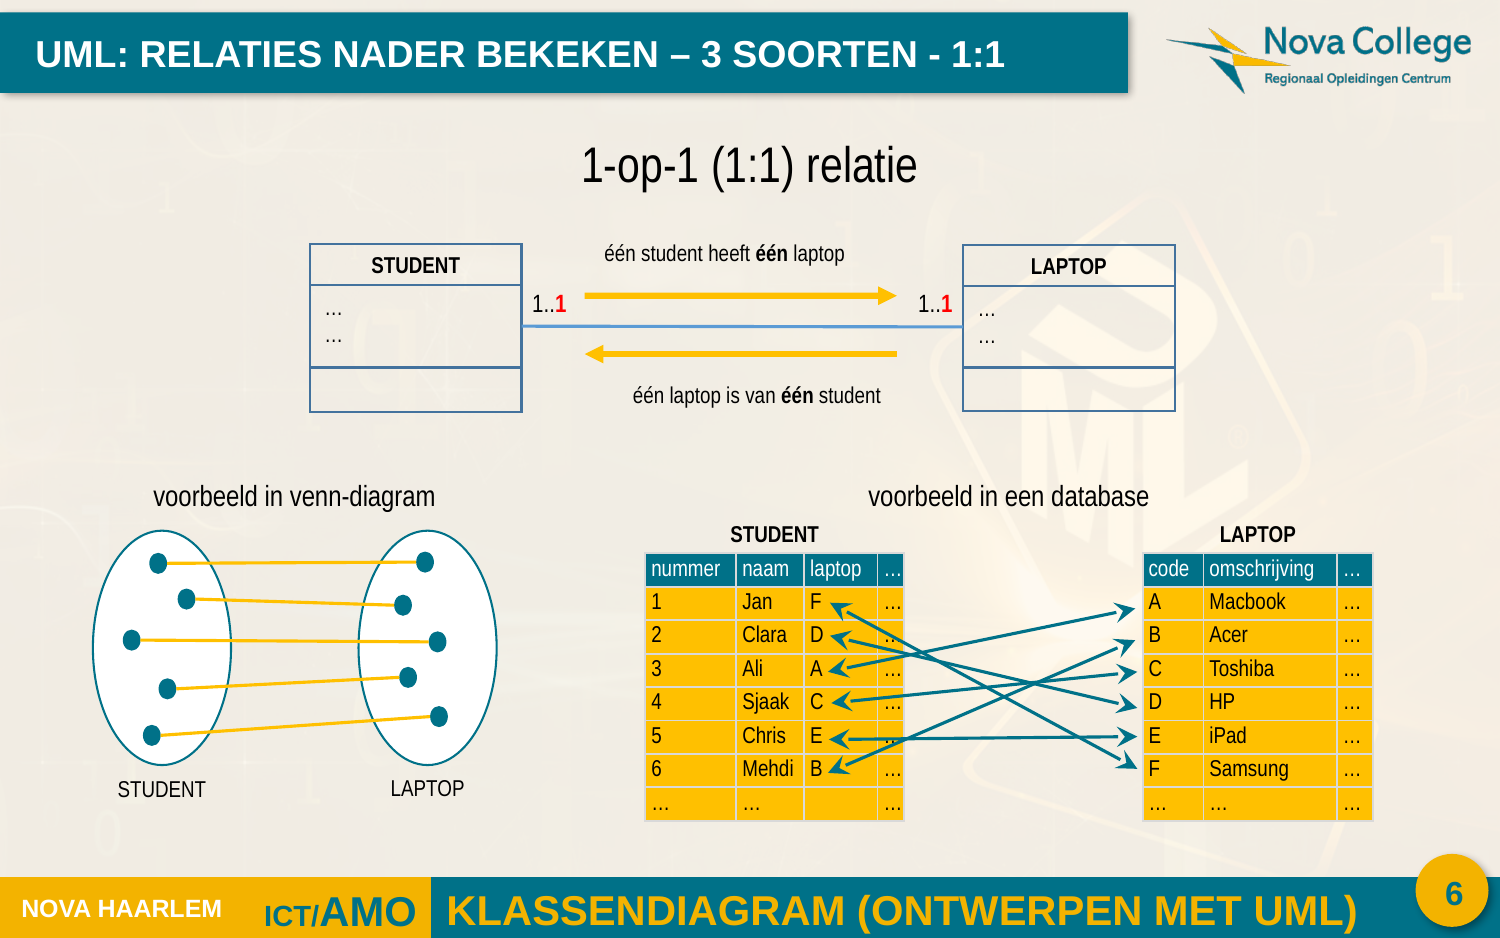

UML: RELATIES NADER BEKEKEN – 3 SOORTEN - 1:1
1-op-1 (1:1) relatie
één student heeft één laptop
STUDENT
…
…

LAPTOP
…
…

1..1
1..1

één laptop is van één student
voorbeeld in venn-diagram
voorbeeld in een database
| STUDENT |  |  |  |
| --- | --- | --- | --- |
| nummer | naam | laptop | … |
| 1 | Jan | F | … |
| 2 | Clara | D | … |
| 3 | Ali | A | … |
| 4 | Sjaak | C | … |
| 5 | Chris | E | … |
| 6 | Mehdi | B | … |
| … | … |  | … |
| LAPTOP |  |  |
| --- | --- | --- |
| code | omschrijving | … |
| A | Macbook | … |
| B | Acer | … |
| C | Toshiba | … |
| D | HP | … |
| E | iPad | … |
| F | Samsung | … |
| … | … | … |

STUDENT

LAPTOP